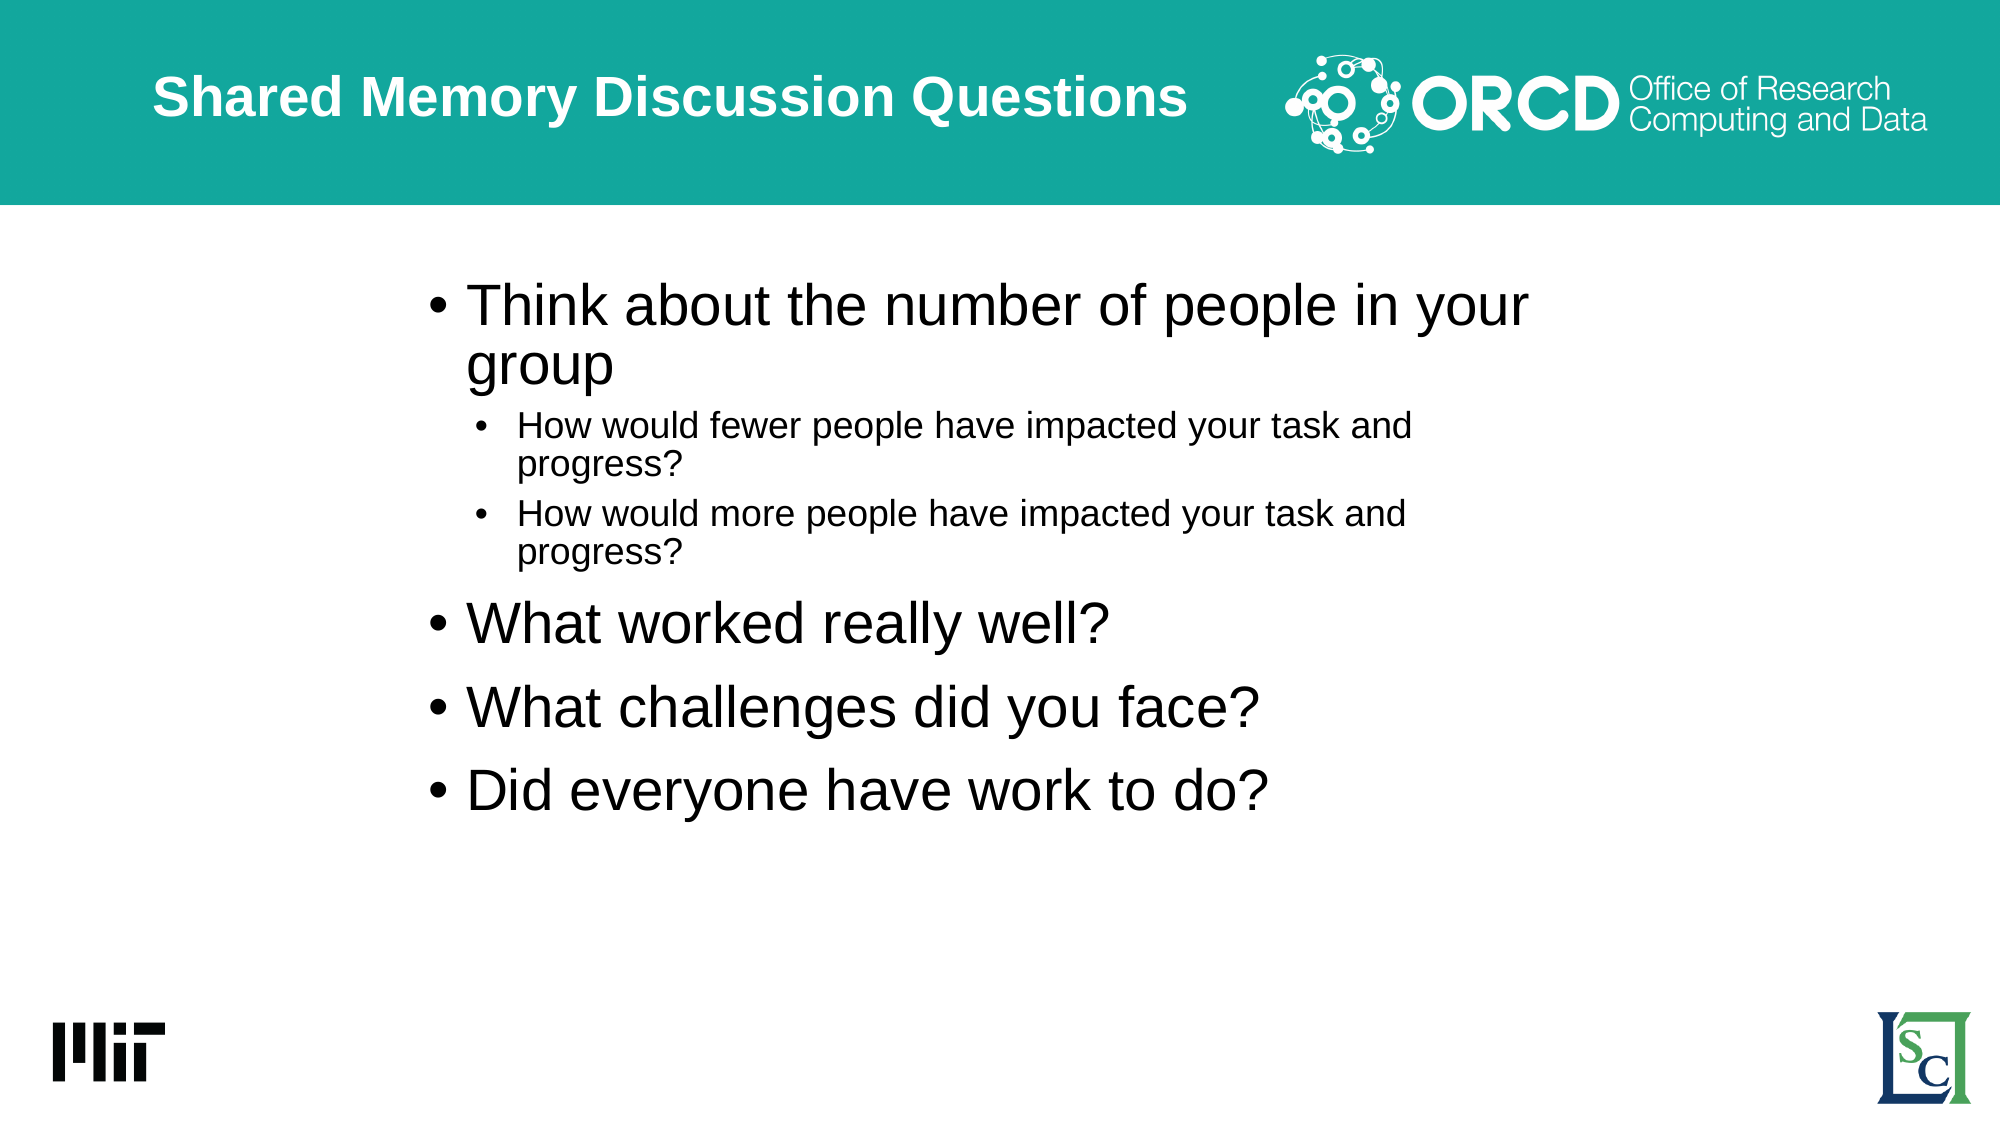

# Shared Memory Discussion Questions
Think about the number of people in your group
How would fewer people have impacted your task and progress?
How would more people have impacted your task and progress?
What worked really well?
What challenges did you face?
Did everyone have work to do?